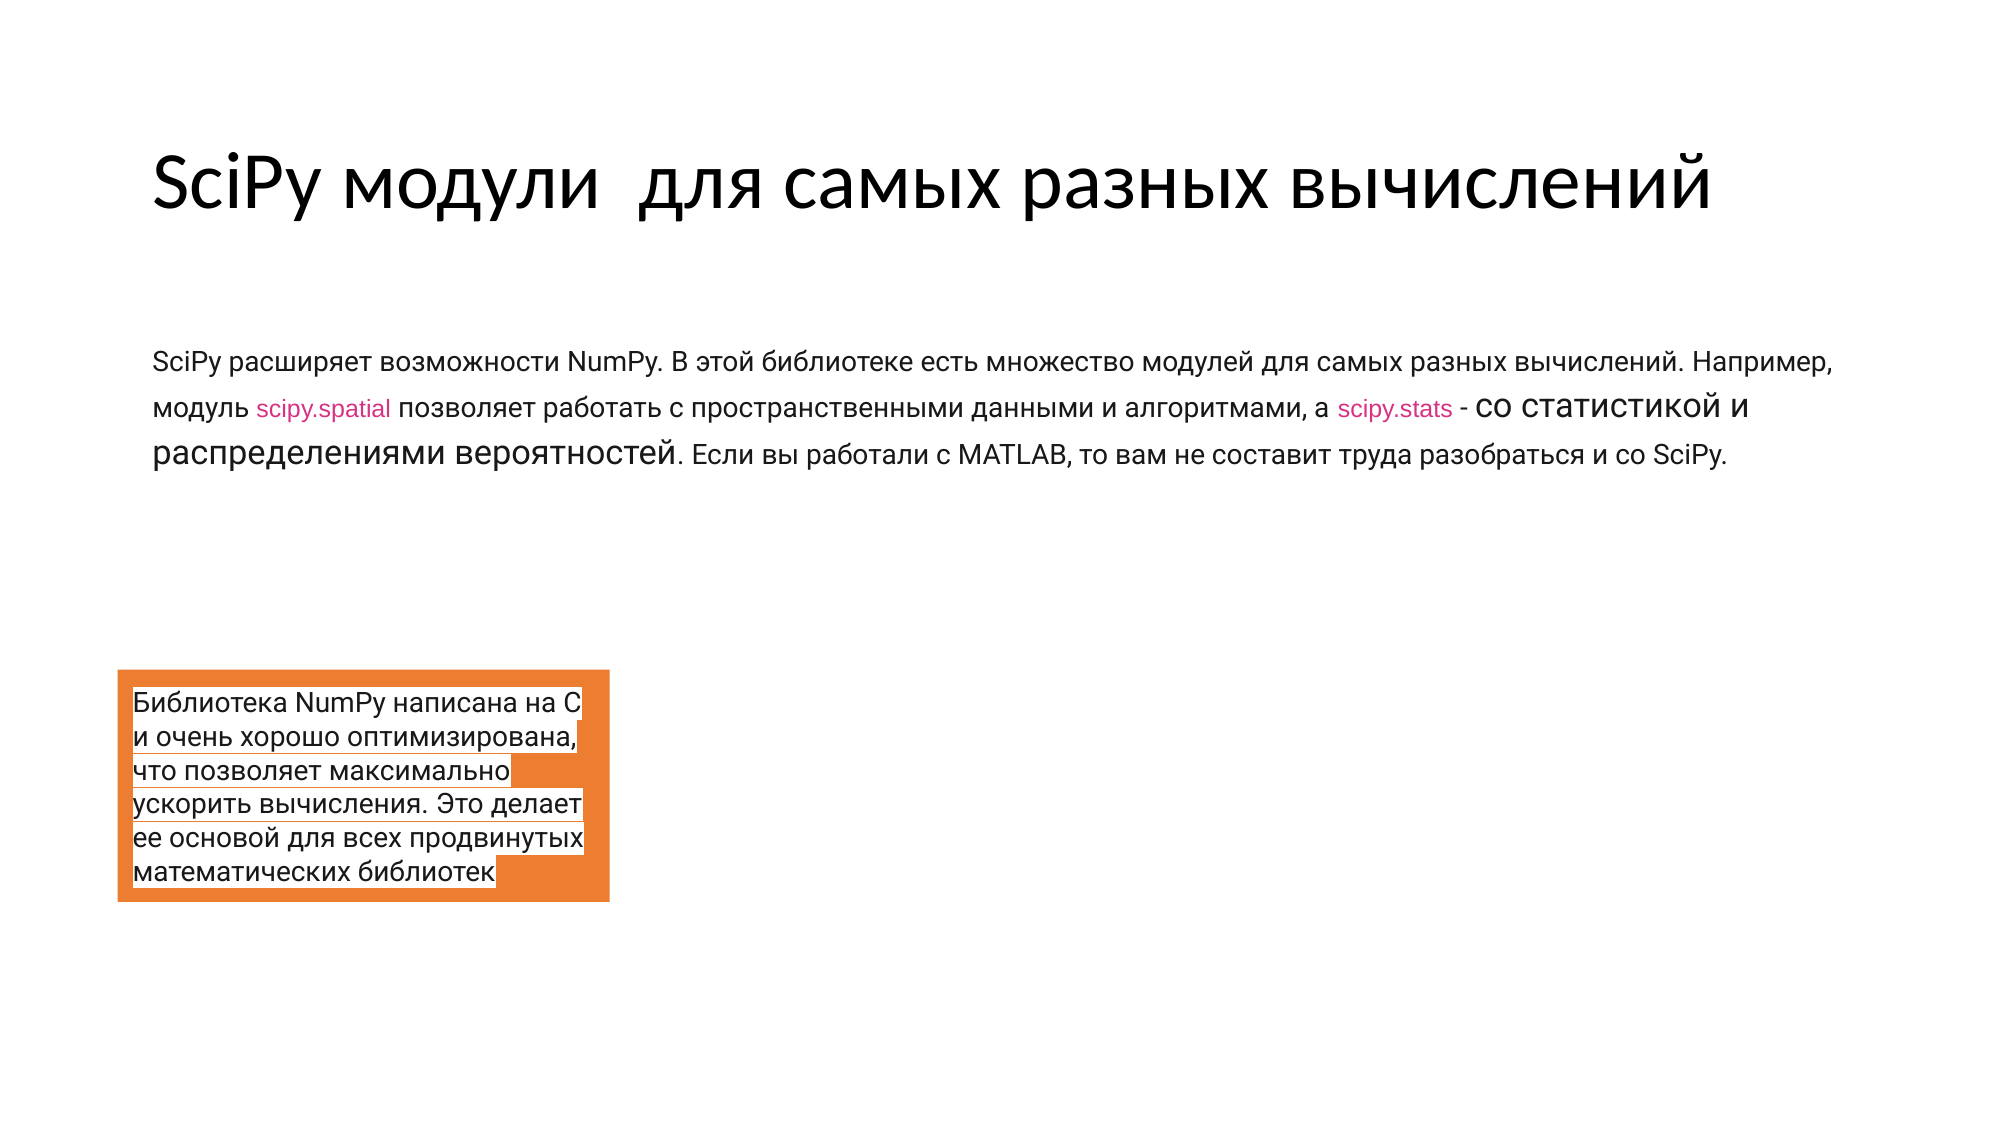

# SciPy модули  для самых разных вычислений

SciPy расширяет возможности NumPy. В этой библиотеке есть множество модулей для самых разных вычислений. Например, модуль scipy.spatial позволяет работать с пространственными данными и алгоритмами, а scipy.stats - со статистикой и распределениями вероятностей. Если вы работали с MATLAB, то вам не составит труда разобраться и со SciPy.

Библиотека NumPy написана на С и очень хорошо оптимизирована, что позволяет максимально ускорить вычисления. Это делает ее основой для всех продвинутых математических библиотек